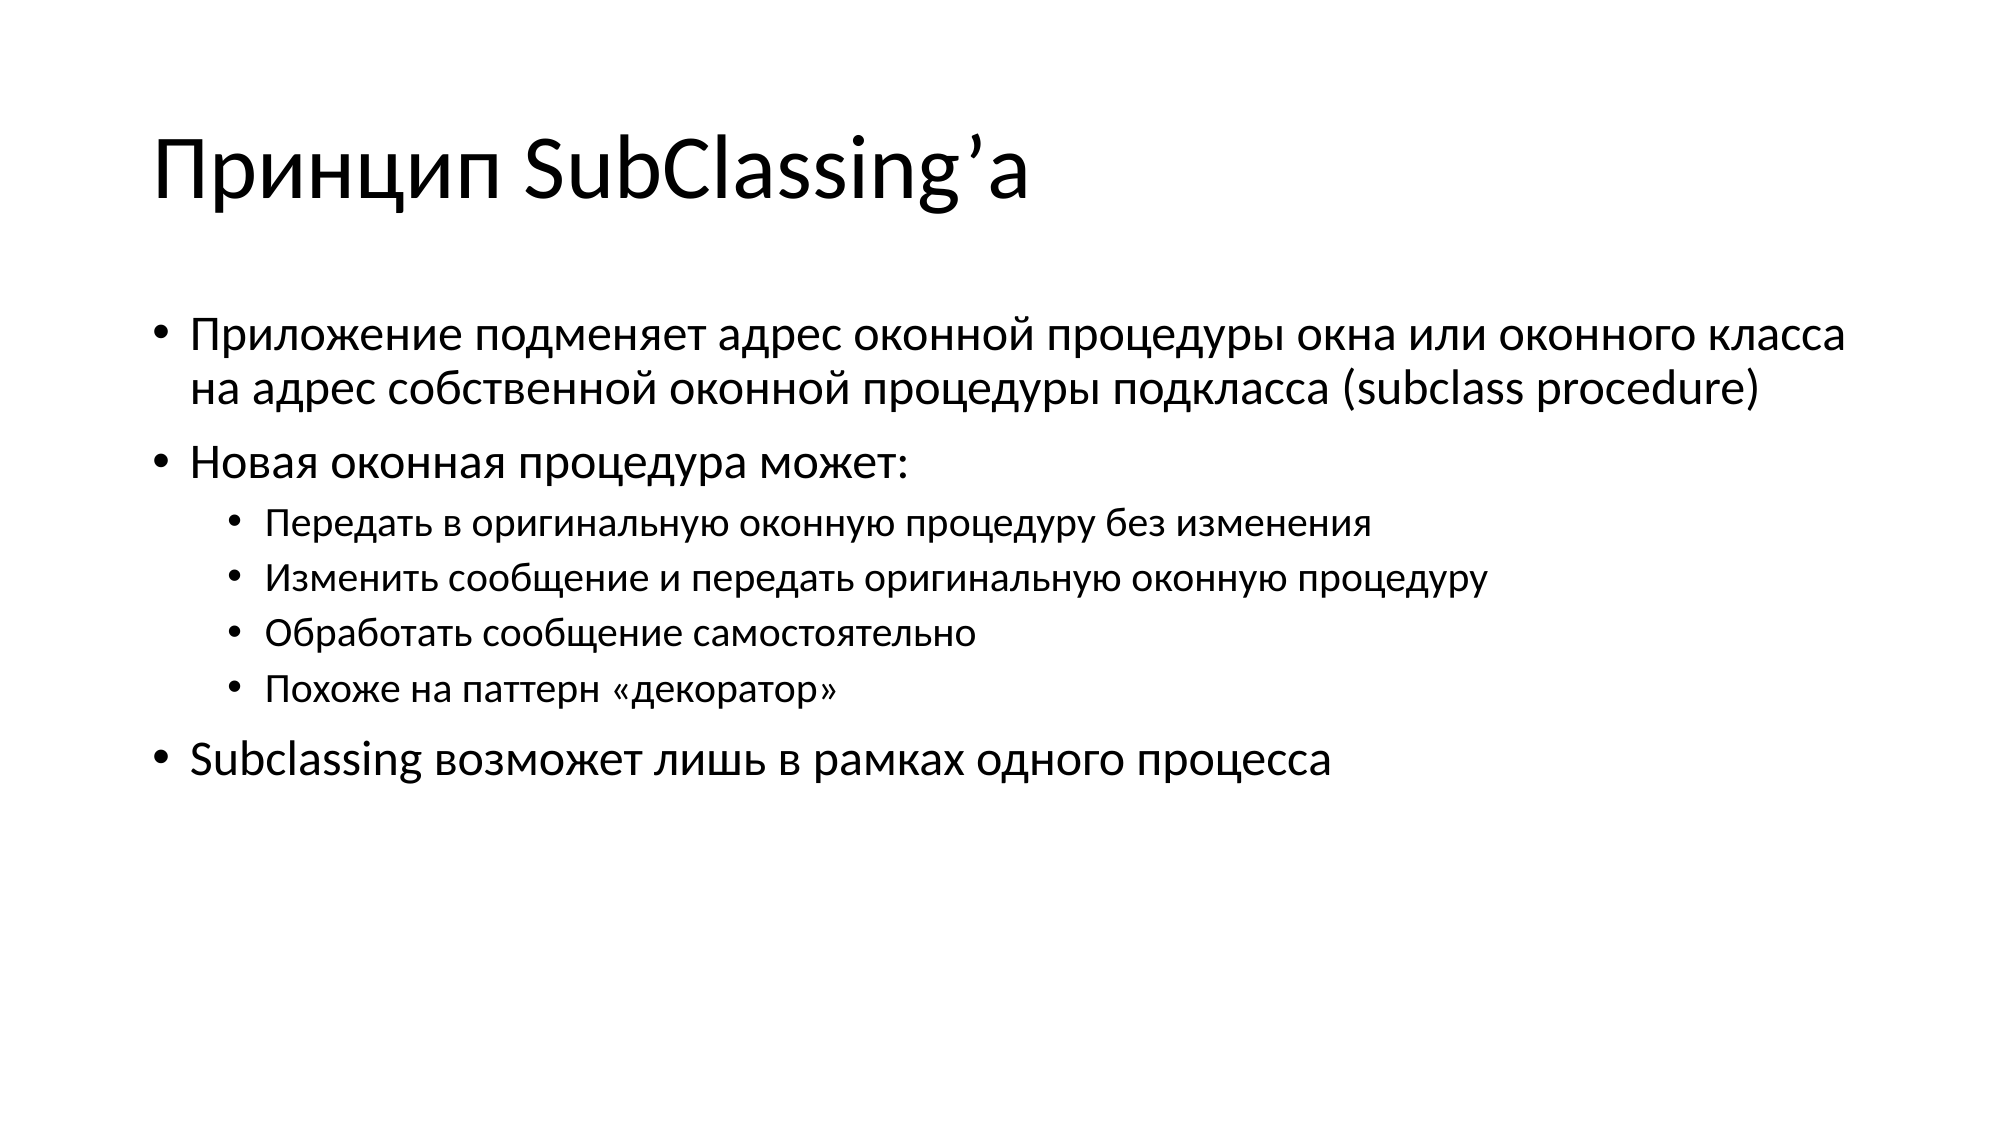

# Принцип SubClassing’а
Приложение подменяет адрес оконной процедуры окна или оконного класса на адрес собственной оконной процедуры подкласса (subclass procedure)
Новая оконная процедура может:
Передать в оригинальную оконную процедуру без изменения
Изменить сообщение и передать оригинальную оконную процедуру
Обработать сообщение самостоятельно
Похоже на паттерн «декоратор»
Subclassing возможет лишь в рамках одного процесса